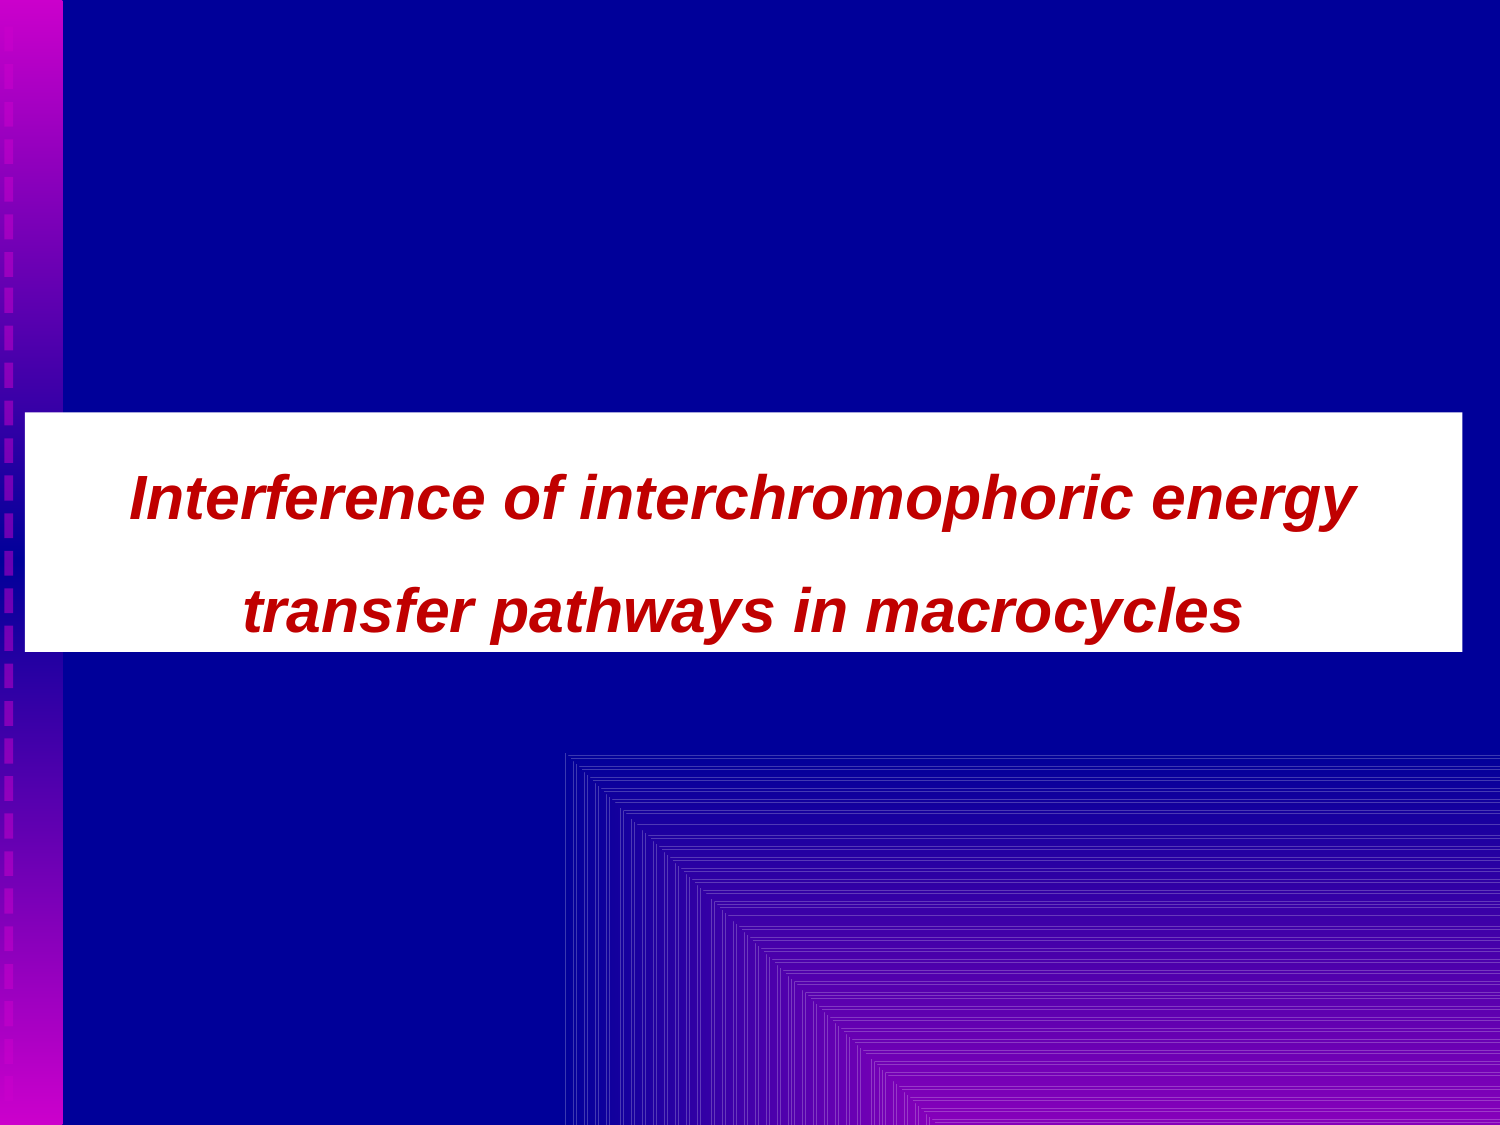

Interference of interchromophoric energy transfer pathways in macrocycles